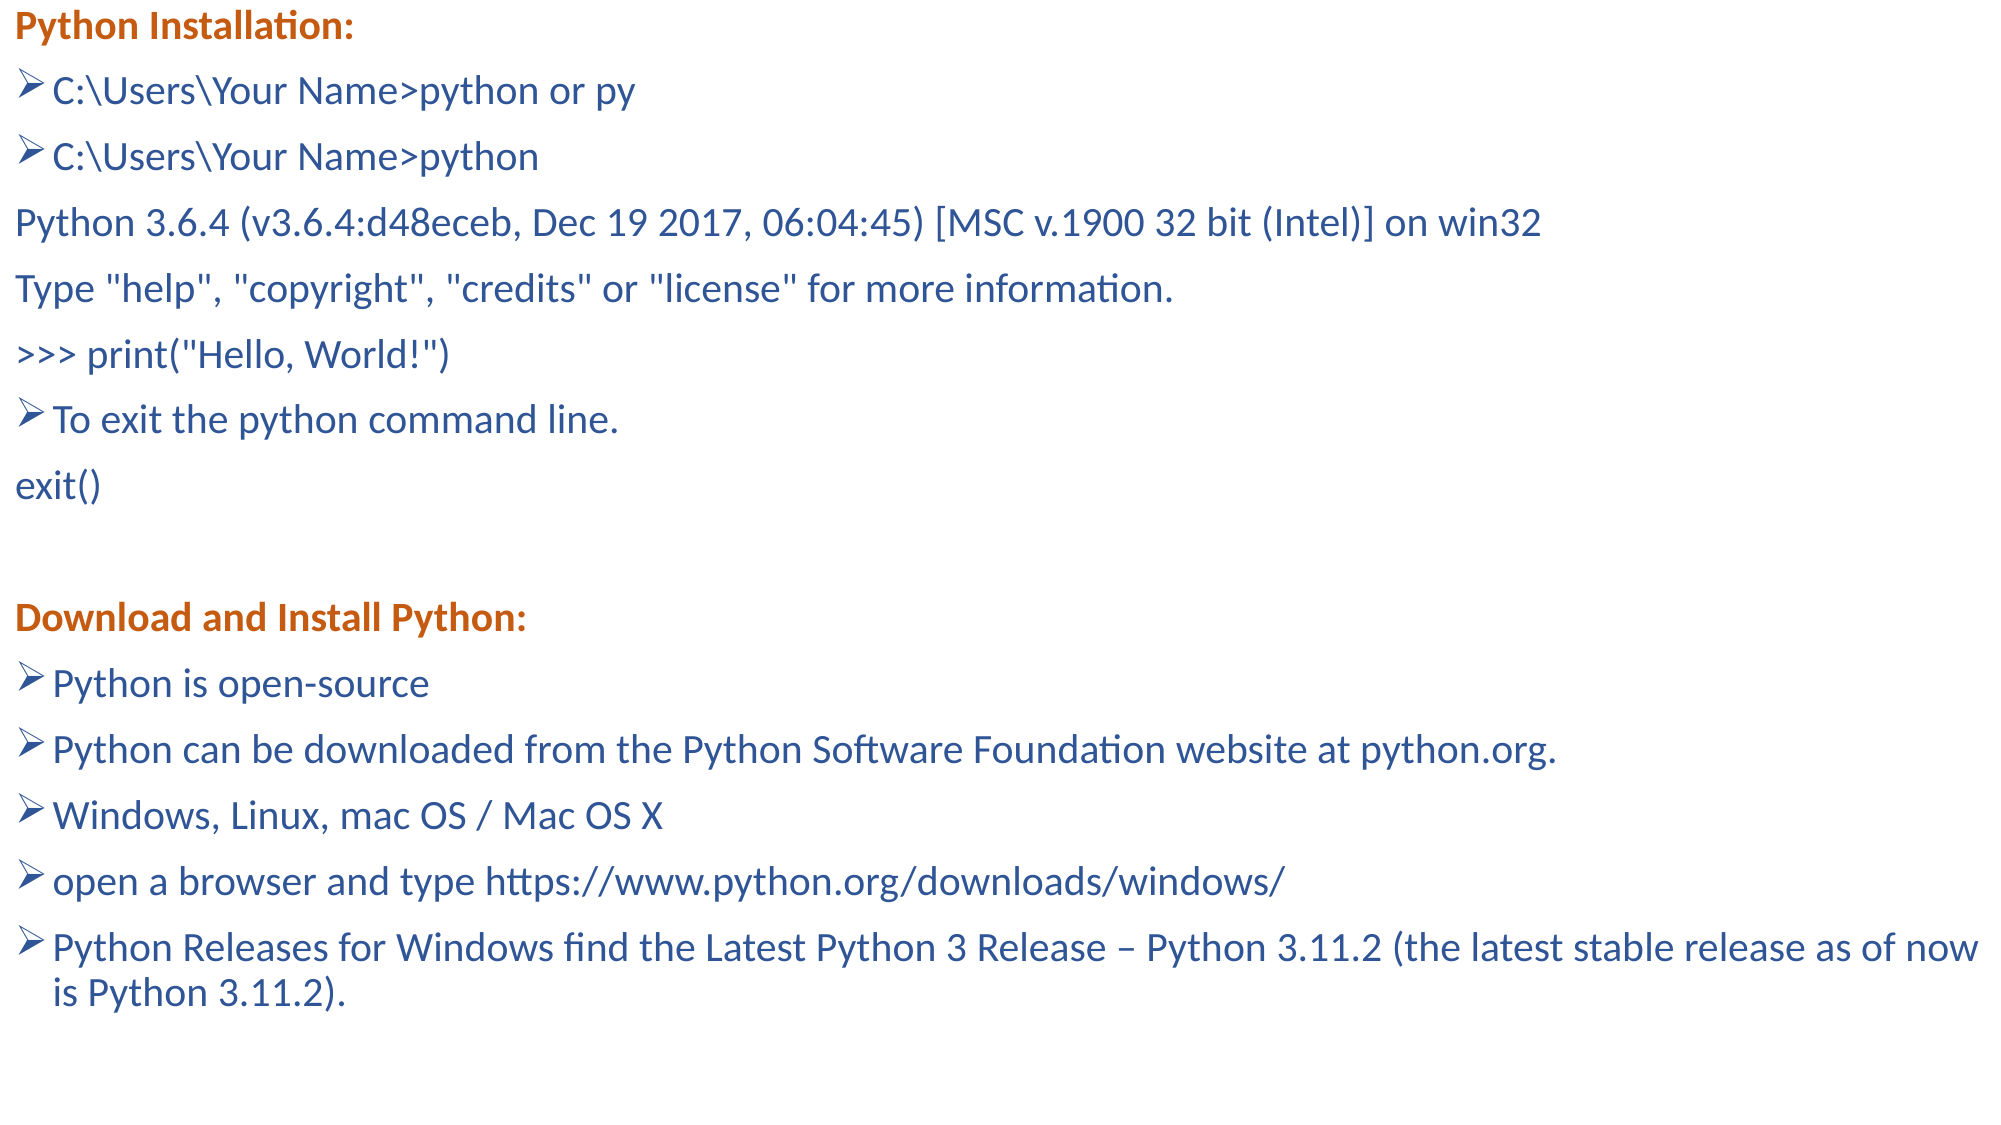

Python Installation:
C:\Users\Your Name>python or py
C:\Users\Your Name>python
Python 3.6.4 (v3.6.4:d48eceb, Dec 19 2017, 06:04:45) [MSC v.1900 32 bit (Intel)] on win32
Type "help", "copyright", "credits" or "license" for more information.
>>> print("Hello, World!")
To exit the python command line.
exit()

Download and Install Python:
Python is open-source
Python can be downloaded from the Python Software Foundation website at python.org.
Windows, Linux, mac OS / Mac OS X
open a browser and type https://www.python.org/downloads/windows/
Python Releases for Windows find the Latest Python 3 Release – Python 3.11.2 (the latest stable release as of now is Python 3.11.2).